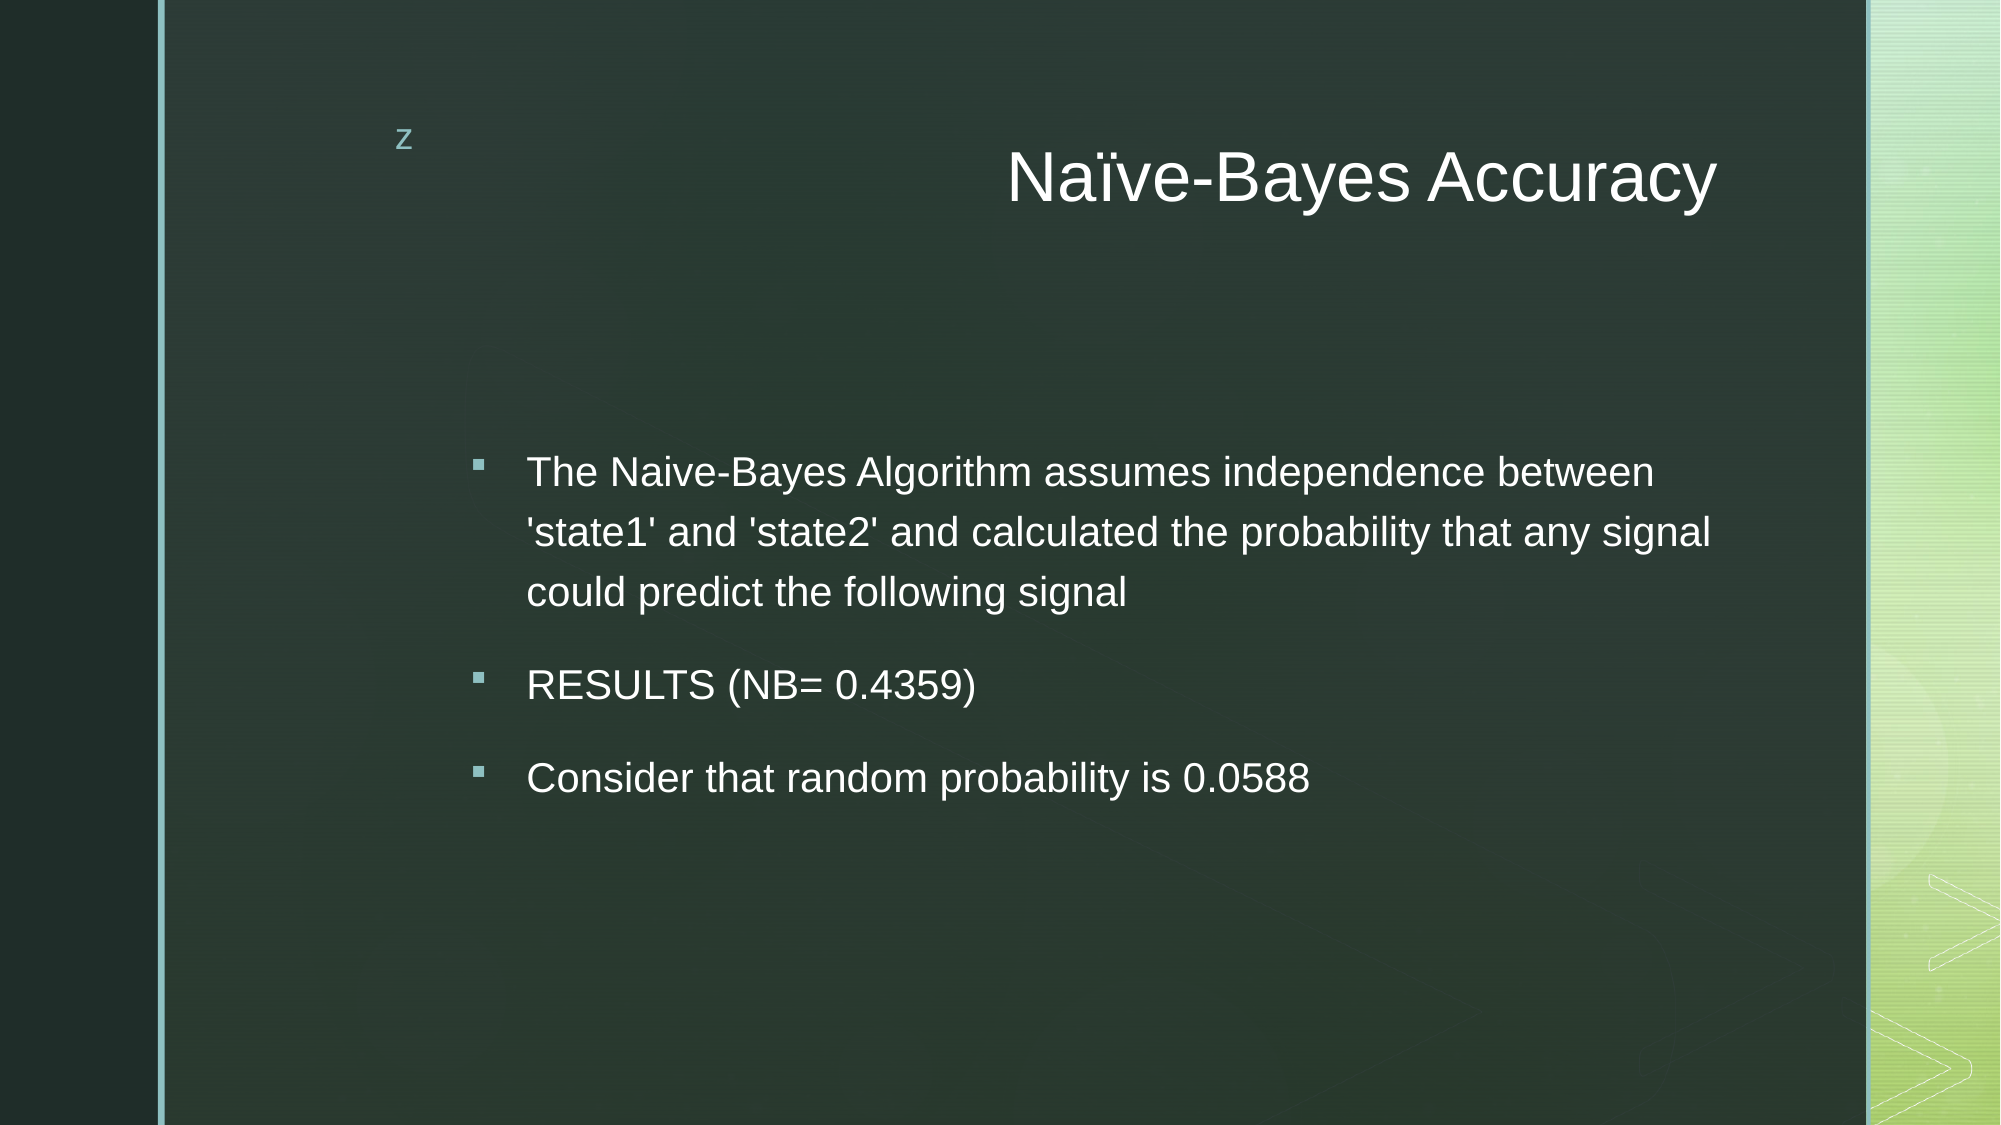

# Naïve-Bayes Accuracy
The Naive-Bayes Algorithm assumes independence between 'state1' and 'state2' and calculated the probability that any signal could predict the following signal
RESULTS (NB= 0.4359)
Consider that random probability is 0.0588